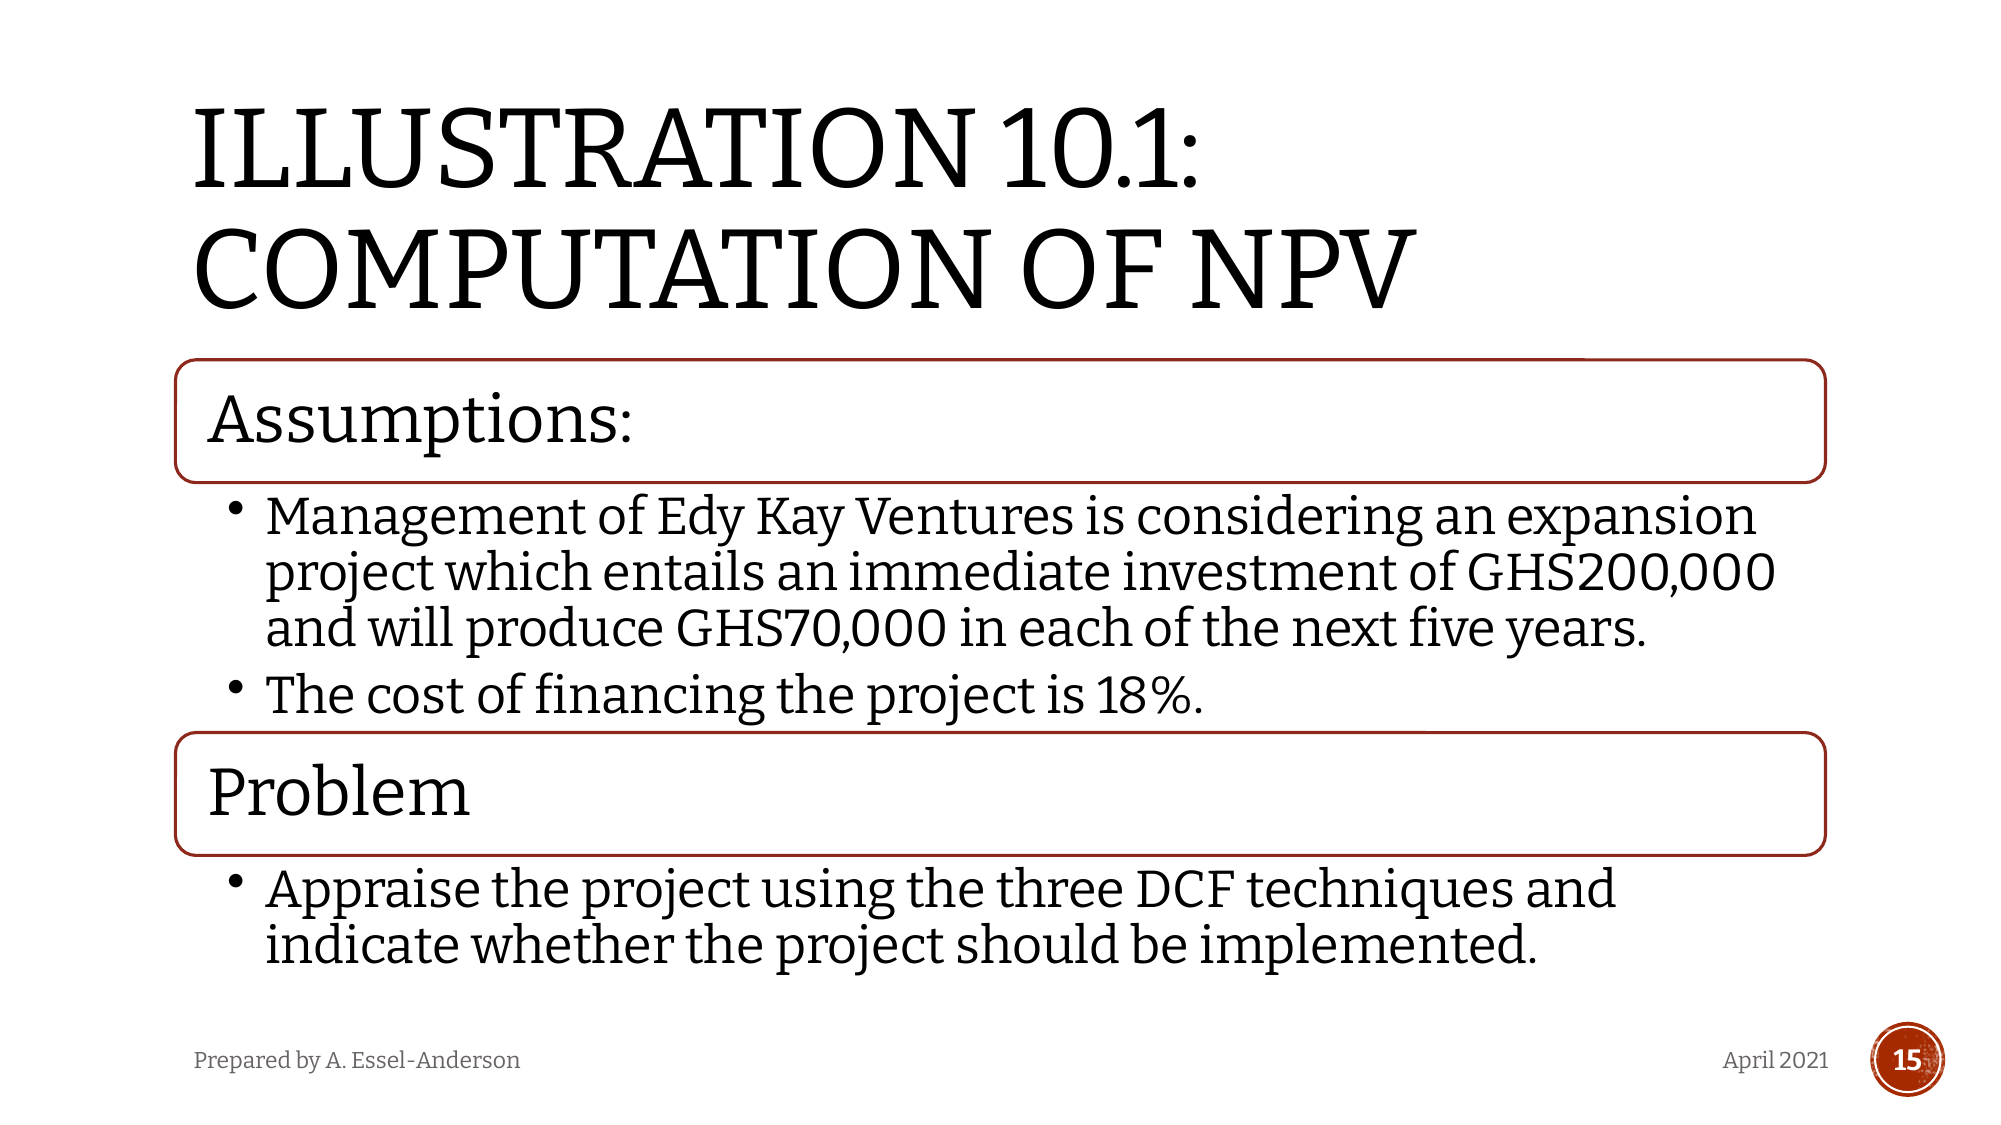

# Illustration 10.1: Computation of NPV
Assumptions:
Management of Edy Kay Ventures is considering an expansion project which entails an immediate investment of GHS200,000 and will produce GHS70,000 in each of the next five years.
The cost of financing the project is 18%.
Problem
Appraise the project using the three DCF techniques and indicate whether the project should be implemented.
Prepared by A. Essel-Anderson
April 2021
15